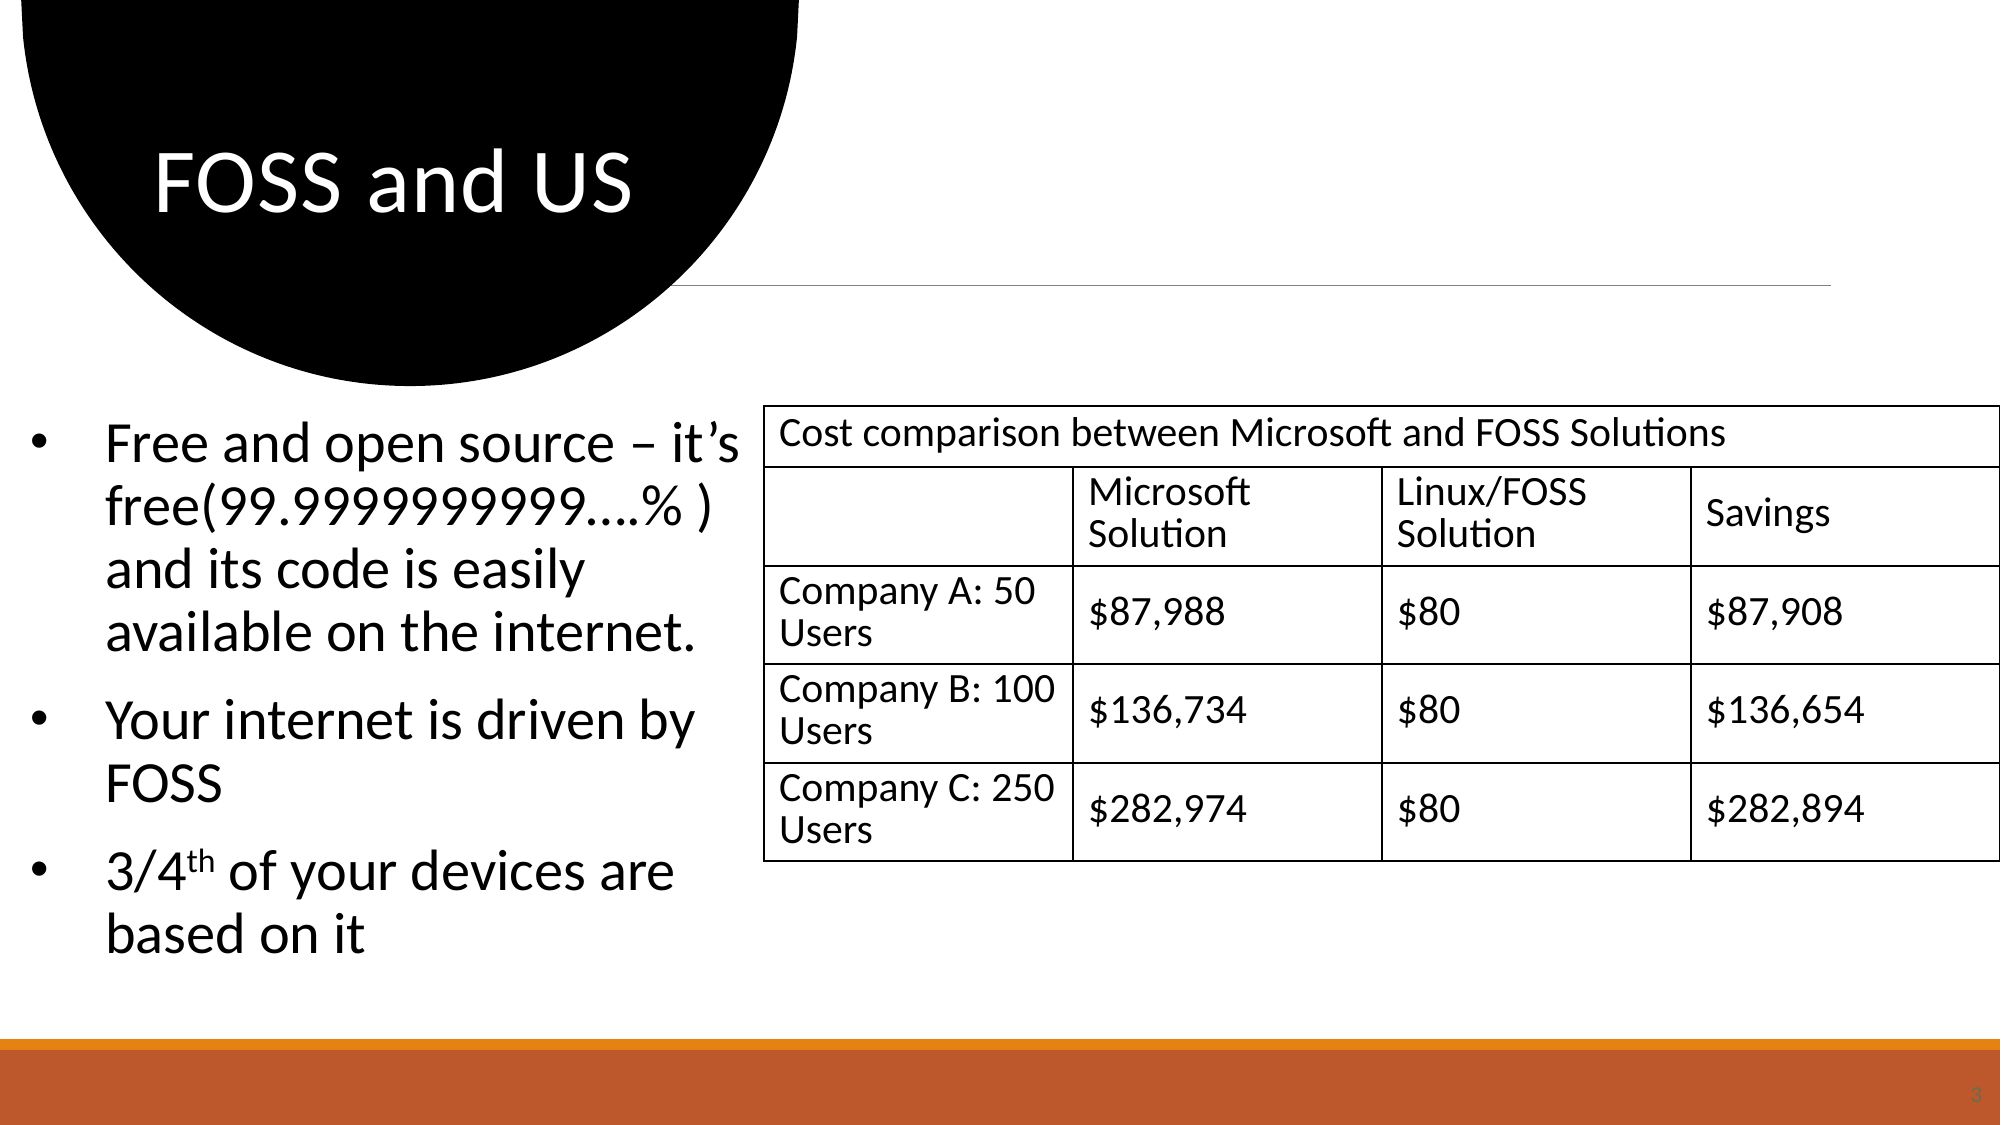

# FOSS and US
Free and open source – it’s free(99.9999999999….% ) and its code is easily available on the internet.
Your internet is driven by FOSS
3/4th of your devices are based on it
| Cost comparison between Microsoft and FOSS Solutions |  |  |  |
| --- | --- | --- | --- |
|  | Microsoft Solution | Linux/FOSS Solution | Savings |
| Company A: 50 Users | $87,988 | $80 | $87,908 |
| Company B: 100 Users | $136,734 | $80 | $136,654 |
| Company C: 250 Users | $282,974 | $80 | $282,894 |
3